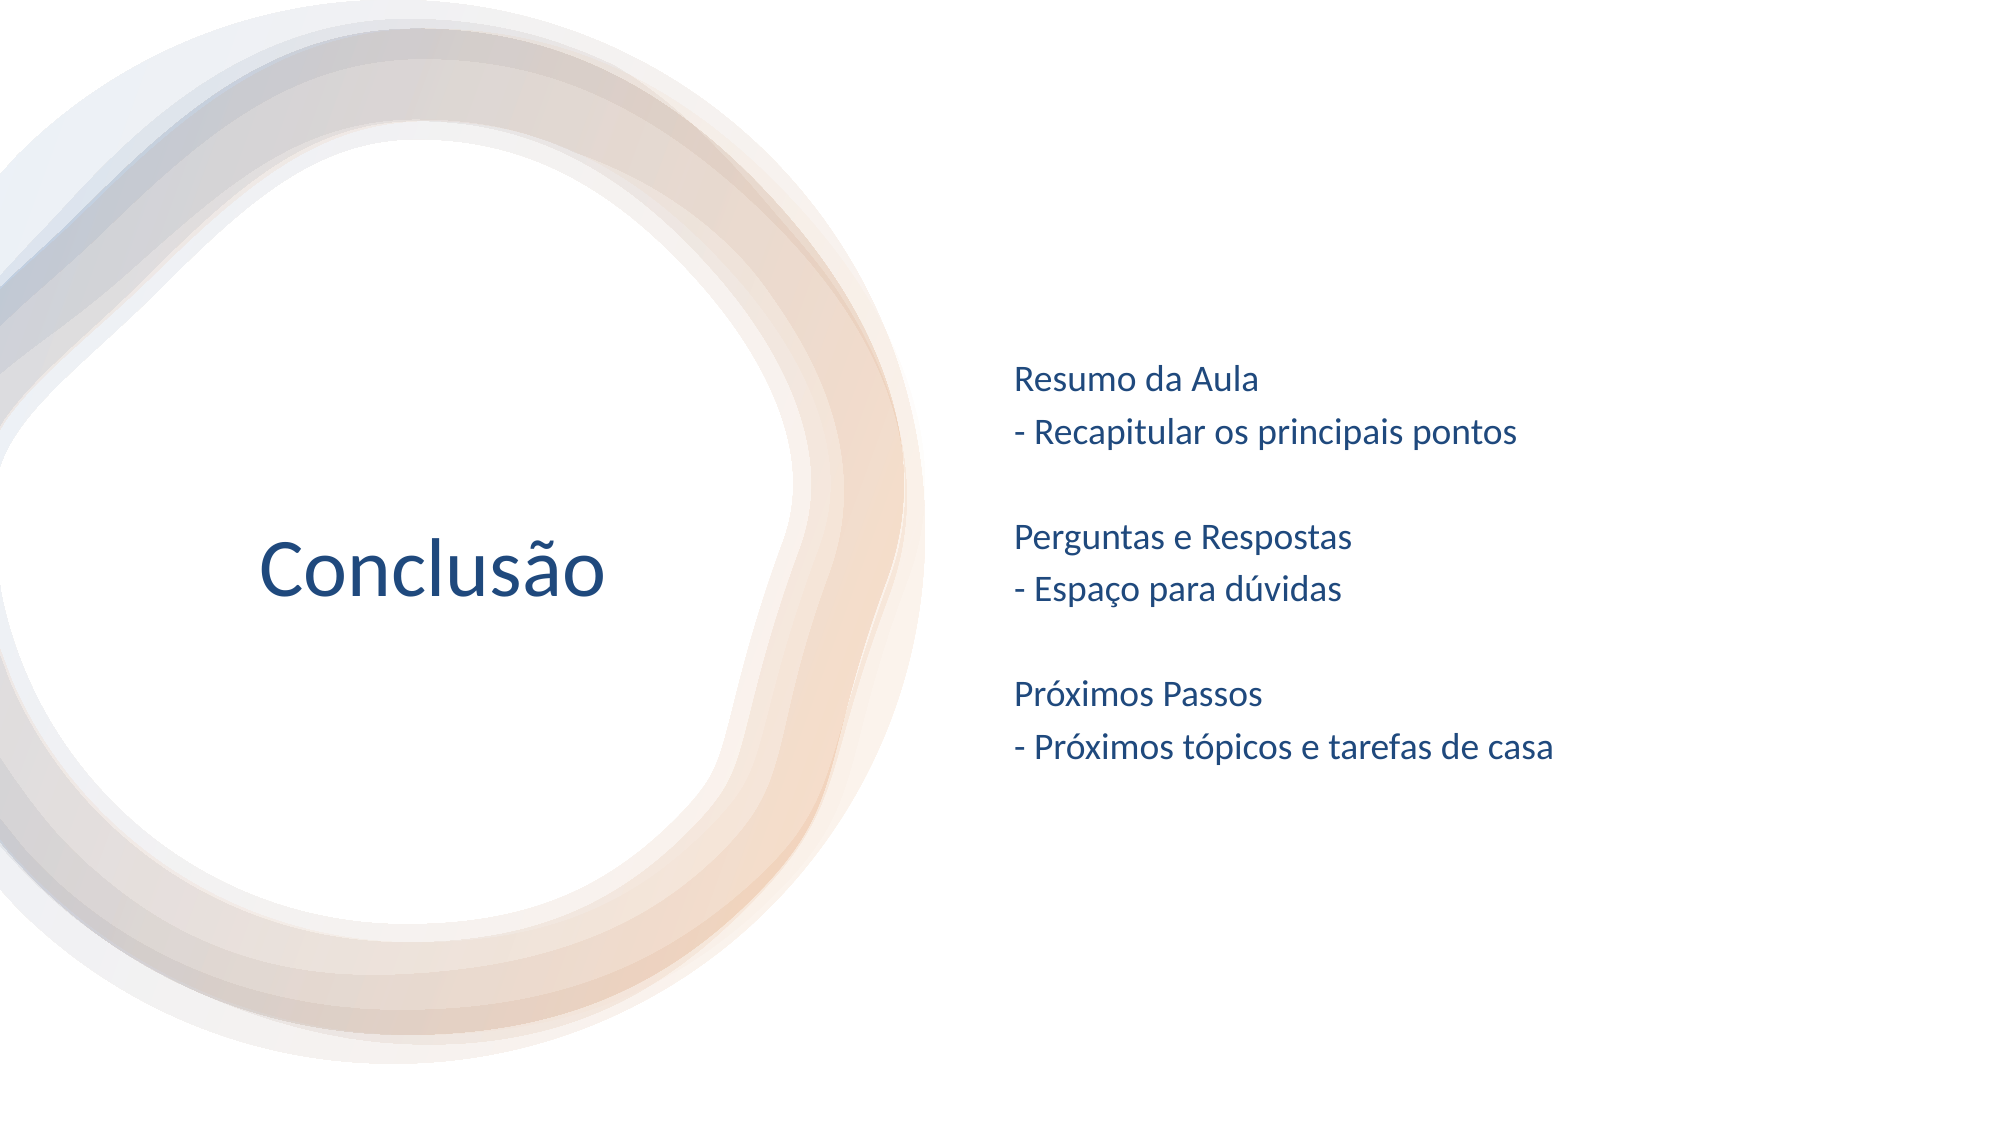

Resumo da Aula
- Recapitular os principais pontos

Perguntas e Respostas
- Espaço para dúvidas

Próximos Passos
- Próximos tópicos e tarefas de casa
# Conclusão